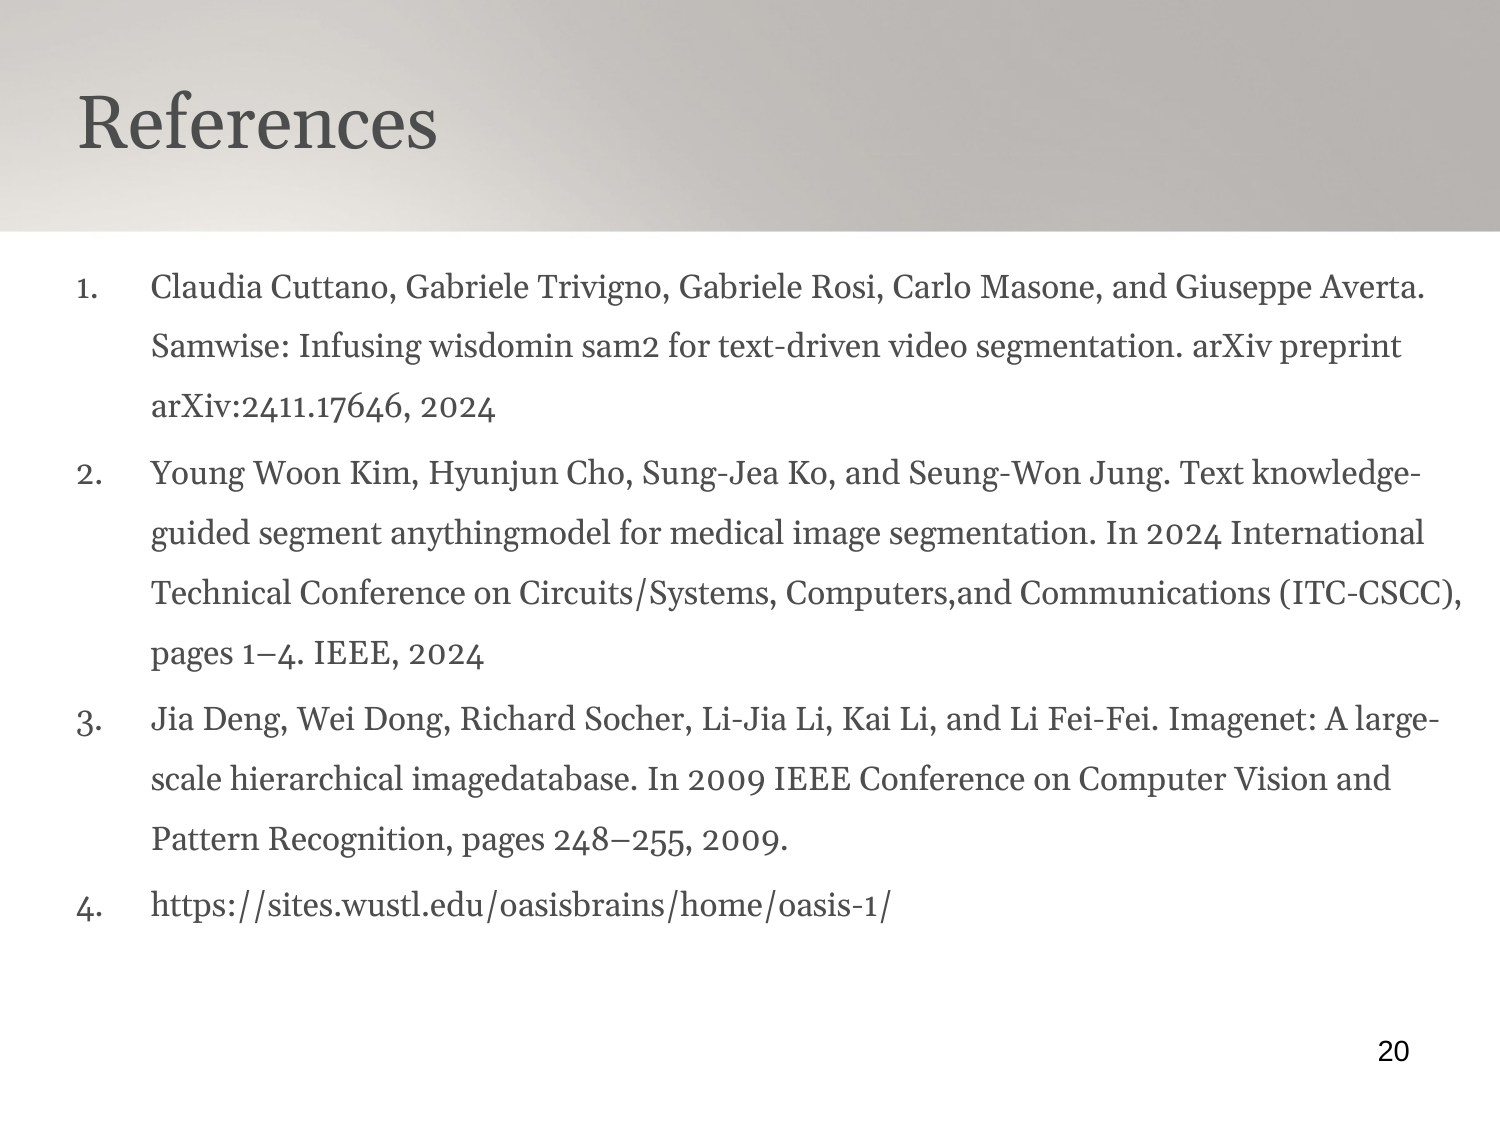

References
Claudia Cuttano, Gabriele Trivigno, Gabriele Rosi, Carlo Masone, and Giuseppe Averta. Samwise: Infusing wisdomin sam2 for text-driven video segmentation. arXiv preprint arXiv:2411.17646, 2024
Young Woon Kim, Hyunjun Cho, Sung-Jea Ko, and Seung-Won Jung. Text knowledge-guided segment anythingmodel for medical image segmentation. In 2024 International Technical Conference on Circuits/Systems, Computers,and Communications (ITC-CSCC), pages 1–4. IEEE, 2024
Jia Deng, Wei Dong, Richard Socher, Li-Jia Li, Kai Li, and Li Fei-Fei. Imagenet: A large-scale hierarchical imagedatabase. In 2009 IEEE Conference on Computer Vision and Pattern Recognition, pages 248–255, 2009.
https://sites.wustl.edu/oasisbrains/home/oasis-1/

20